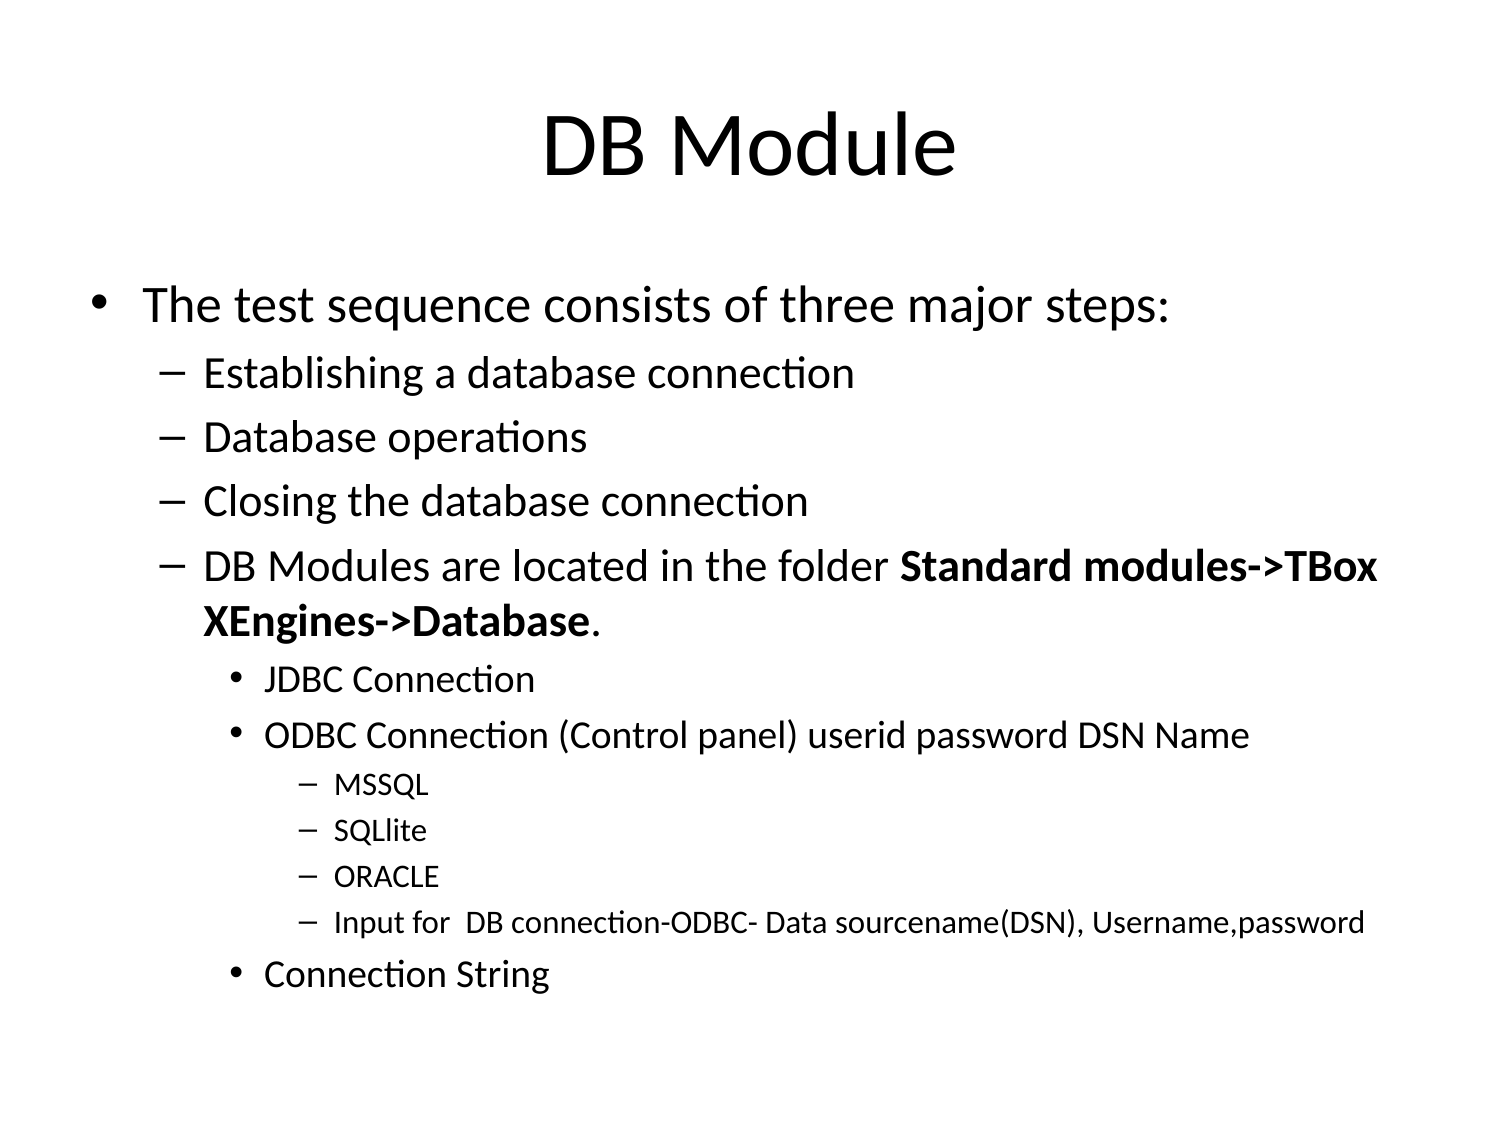

# DB Module
The test sequence consists of three major steps:
Establishing a database connection
Database operations
Closing the database connection
DB Modules are located in the folder Standard modules->TBox XEngines->Database.
JDBC Connection
ODBC Connection (Control panel) userid password DSN Name
MSSQL
SQLlite
ORACLE
Input for  DB connection-ODBC- Data sourcename(DSN), Username,password
Connection String